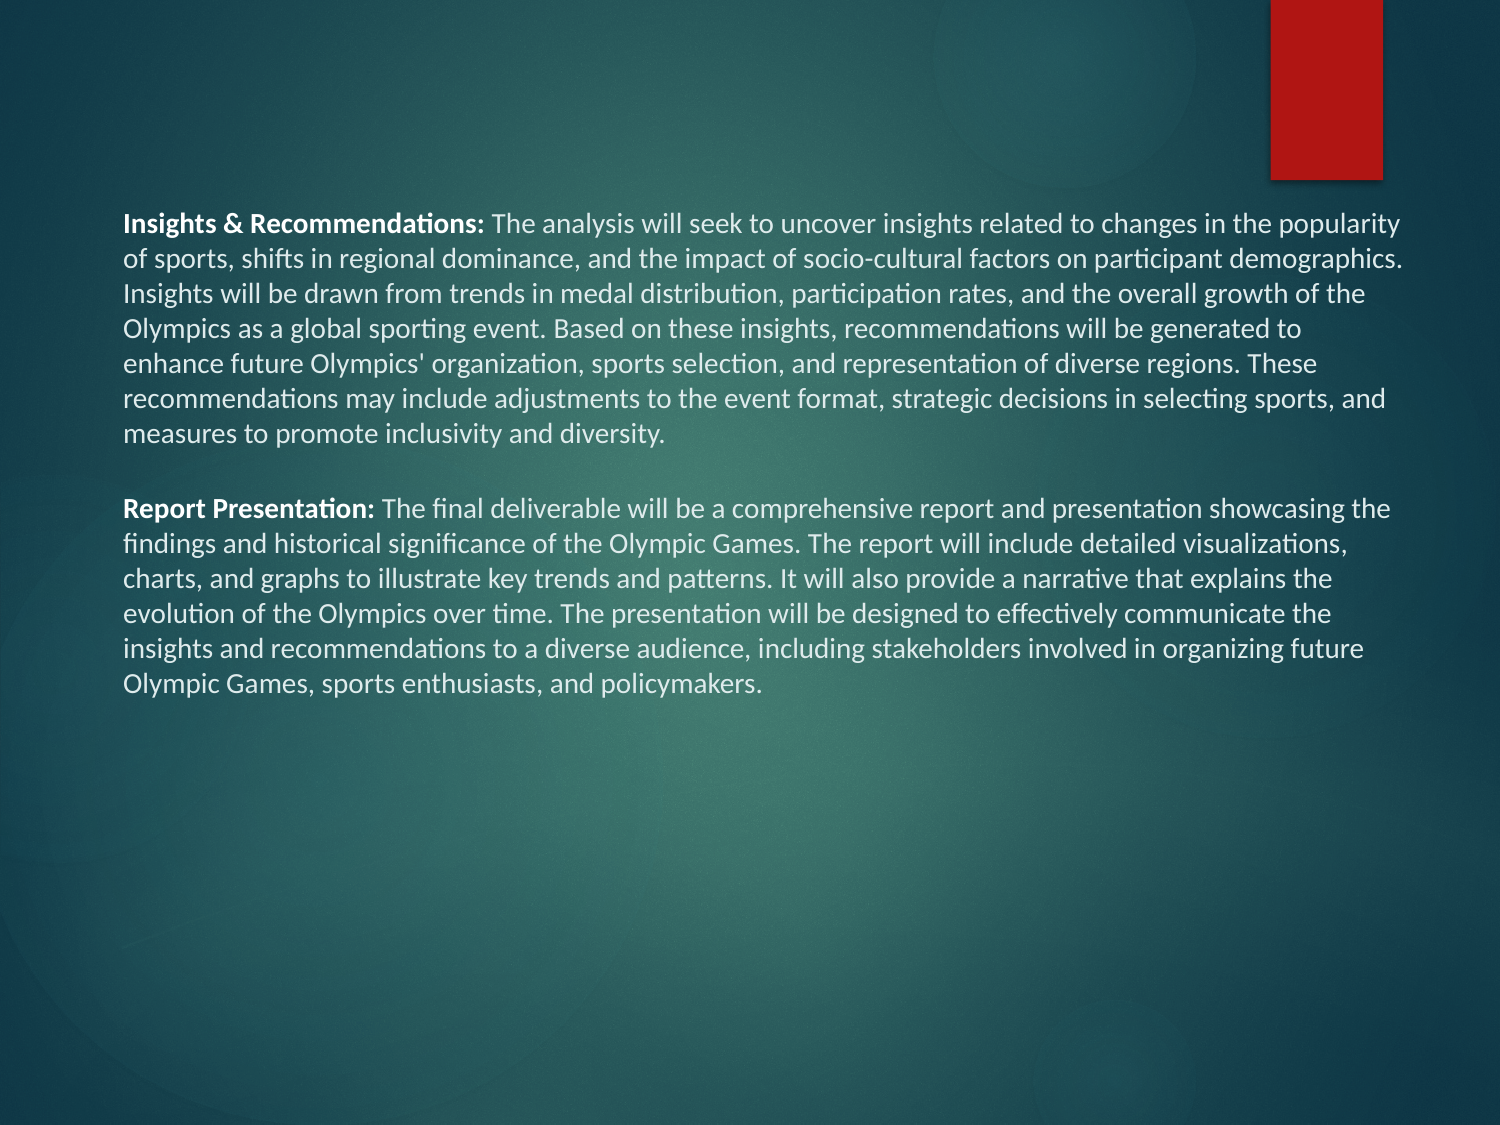

Insights & Recommendations: The analysis will seek to uncover insights related to changes in the popularity of sports, shifts in regional dominance, and the impact of socio-cultural factors on participant demographics. Insights will be drawn from trends in medal distribution, participation rates, and the overall growth of the Olympics as a global sporting event. Based on these insights, recommendations will be generated to enhance future Olympics' organization, sports selection, and representation of diverse regions. These recommendations may include adjustments to the event format, strategic decisions in selecting sports, and measures to promote inclusivity and diversity.
Report Presentation: The final deliverable will be a comprehensive report and presentation showcasing the findings and historical significance of the Olympic Games. The report will include detailed visualizations, charts, and graphs to illustrate key trends and patterns. It will also provide a narrative that explains the evolution of the Olympics over time. The presentation will be designed to effectively communicate the insights and recommendations to a diverse audience, including stakeholders involved in organizing future Olympic Games, sports enthusiasts, and policymakers.